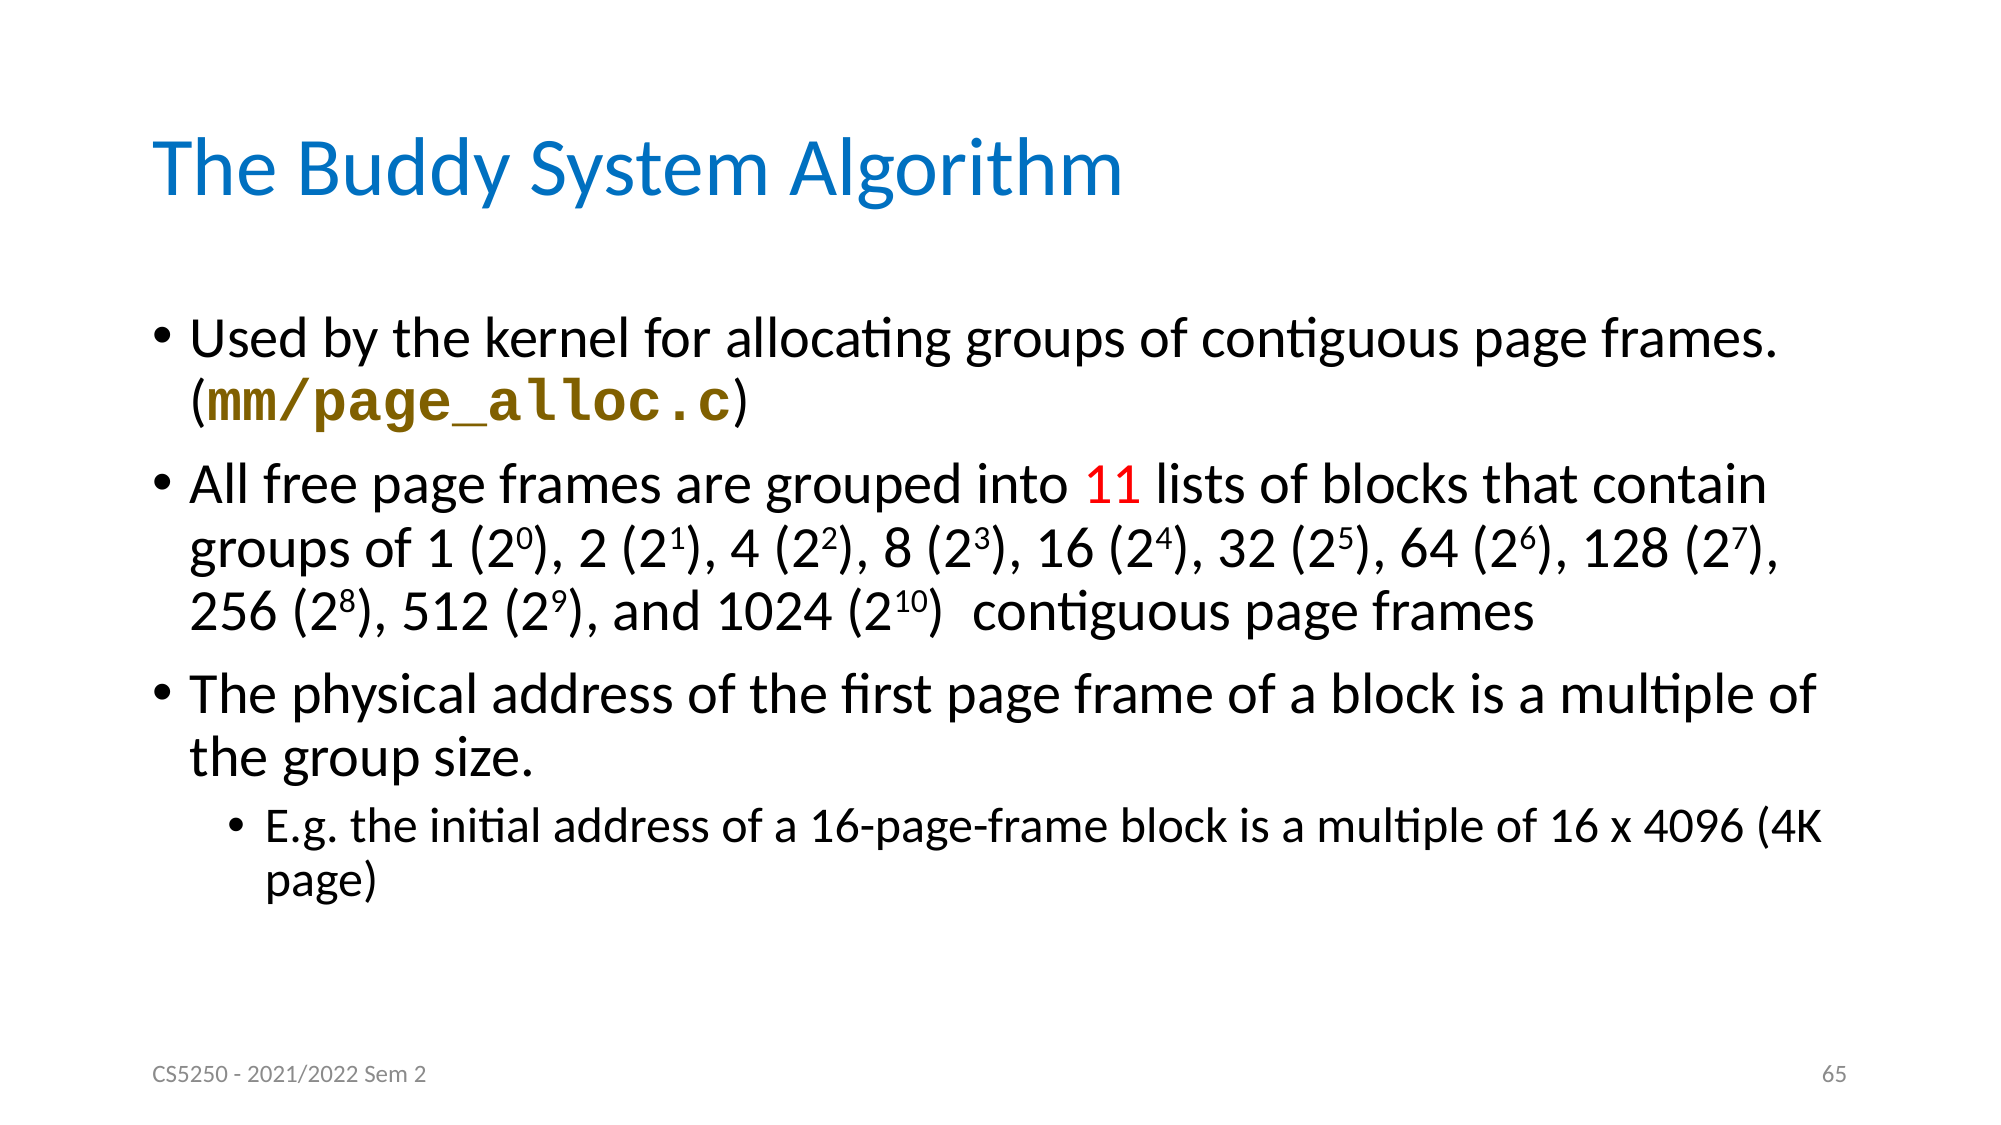

# The Buddy System Algorithm
Used by the kernel for allocating groups of contiguous page frames. (mm/page_alloc.c)
All free page frames are grouped into 11 lists of blocks that contain groups of 1 (20), 2 (21), 4 (22), 8 (23), 16 (24), 32 (25), 64 (26), 128 (27), 256 (28), 512 (29), and 1024 (210)  contiguous page frames
The physical address of the first page frame of a block is a multiple of the group size.
E.g. the initial address of a 16-page-frame block is a multiple of 16 x 4096 (4K page)
CS5250 - 2021/2022 Sem 2
65